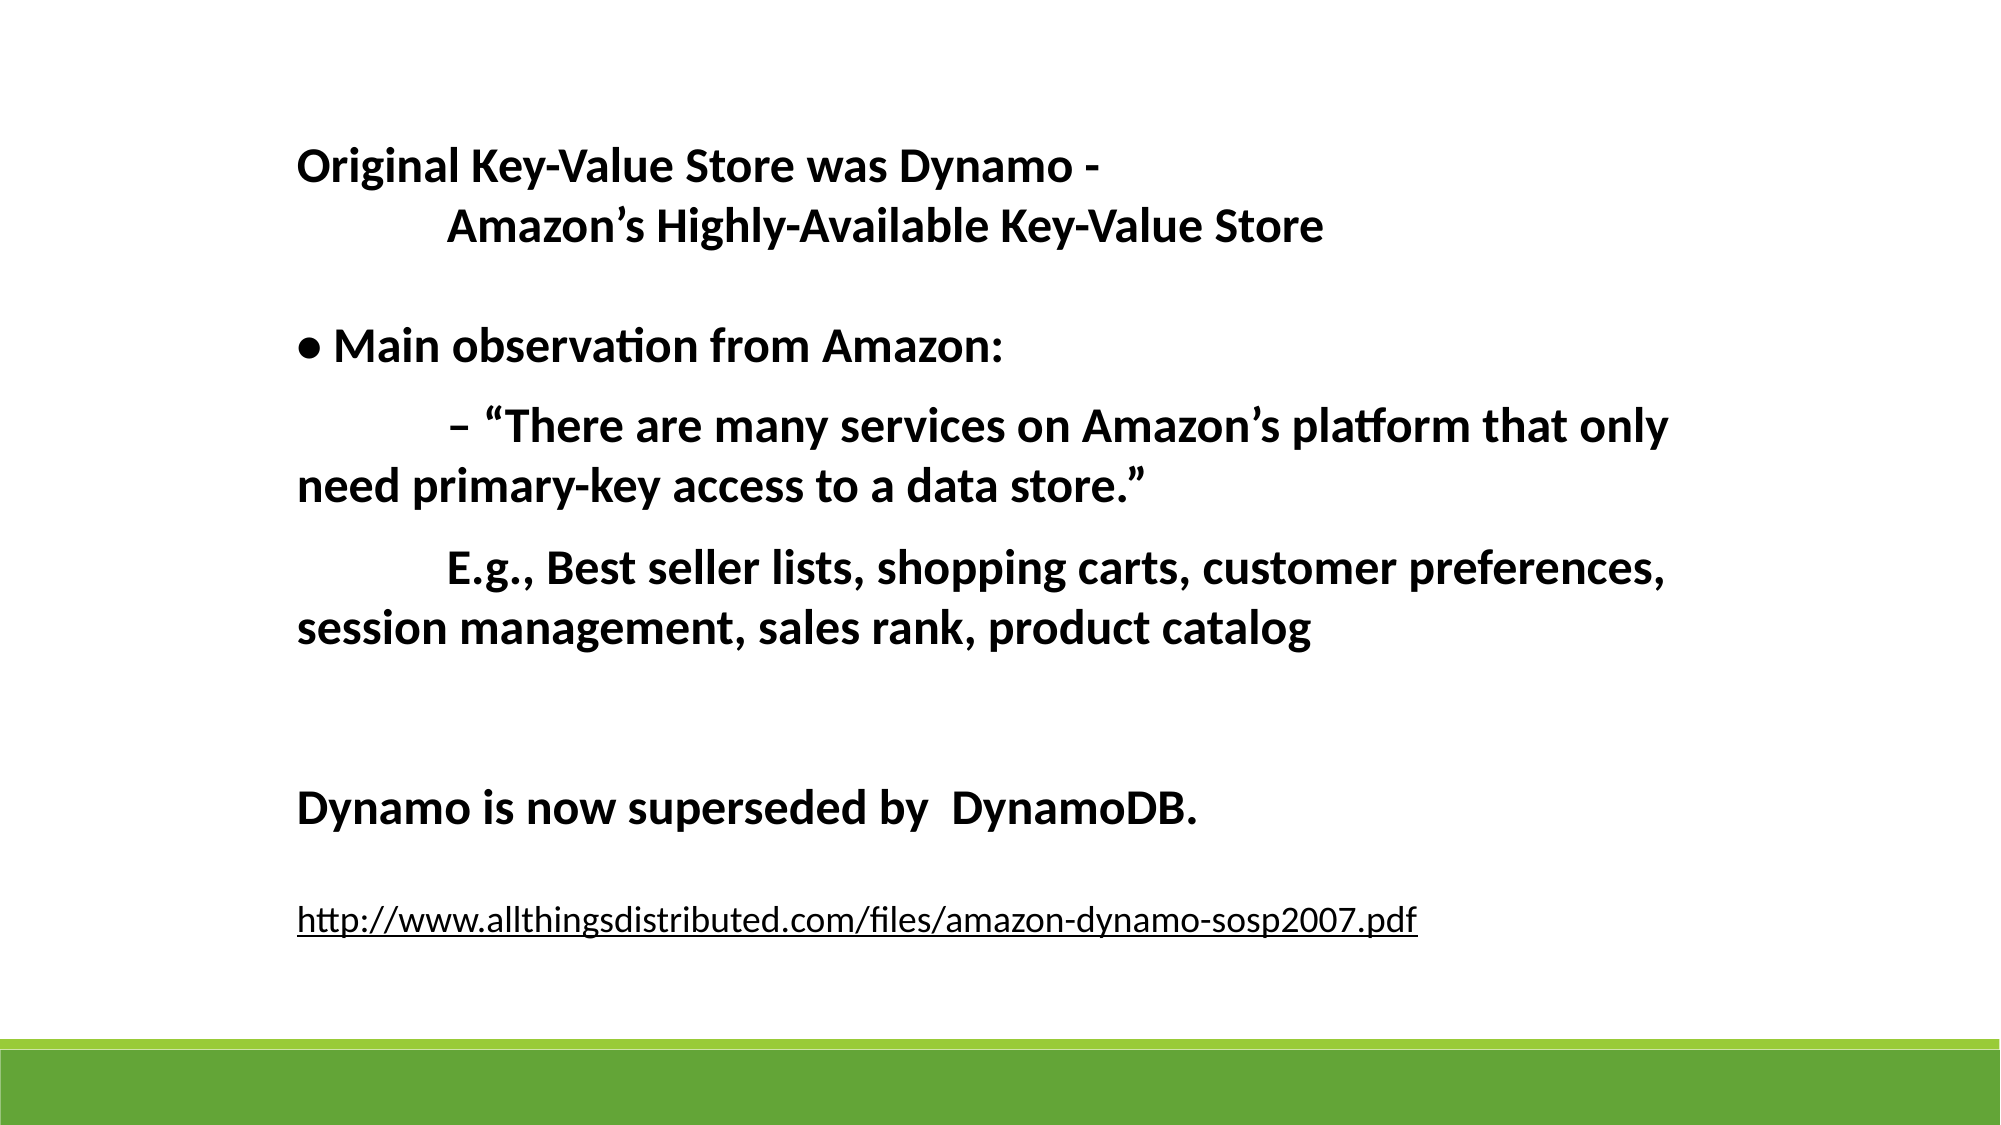

Original Key-Value Store was Dynamo -
	Amazon’s Highly-Available Key-Value Store

• Main observation from Amazon:

	– “There are many services on Amazon’s platform that only need primary-key access to a data store.”

	E.g., Best seller lists, shopping carts, customer preferences, session management, sales rank, product catalog

Dynamo is now superseded by  DynamoDB.

http://www.allthingsdistributed.com/files/amazon-dynamo-sosp2007.pdf